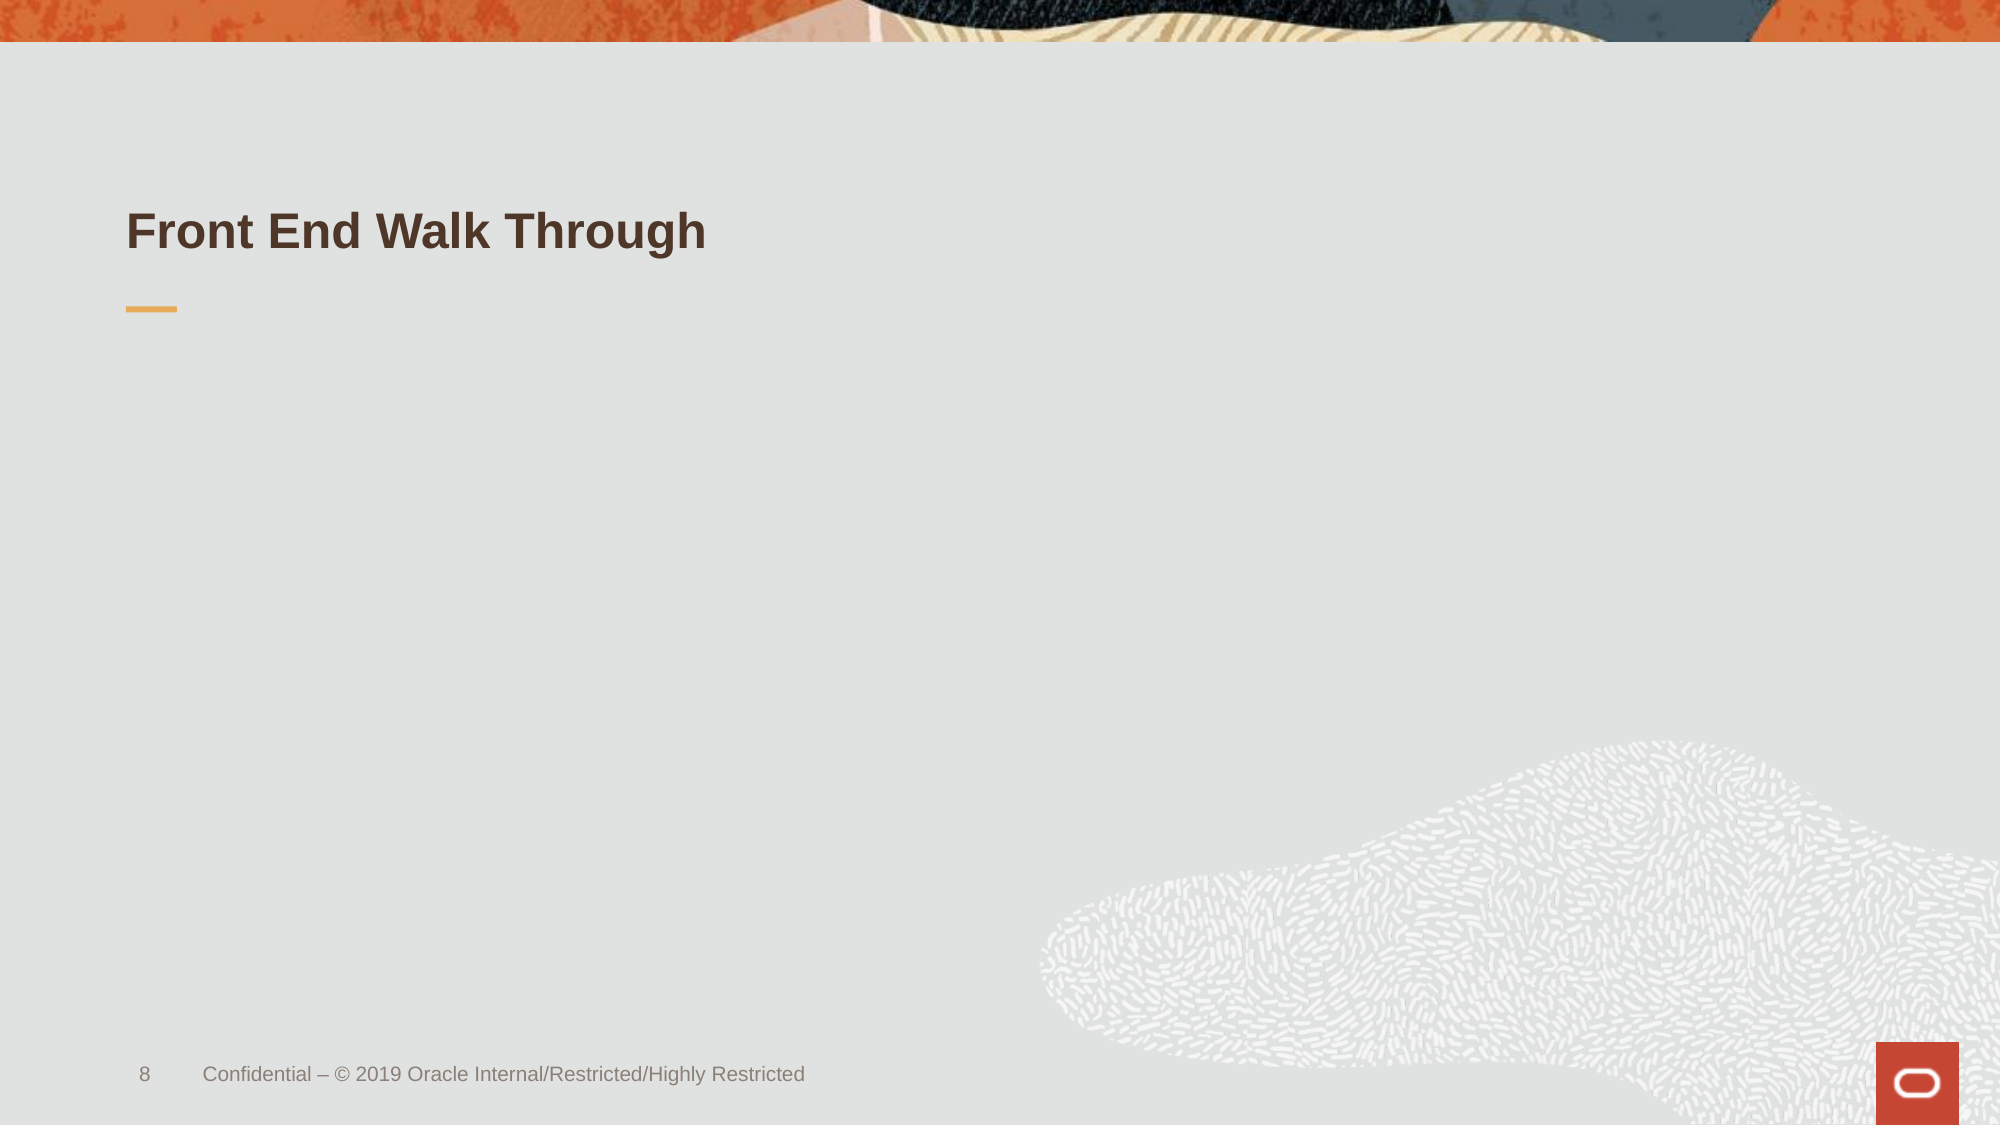

# Front End Walk Through
8
Confidential – © 2019 Oracle Internal/Restricted/Highly Restricted